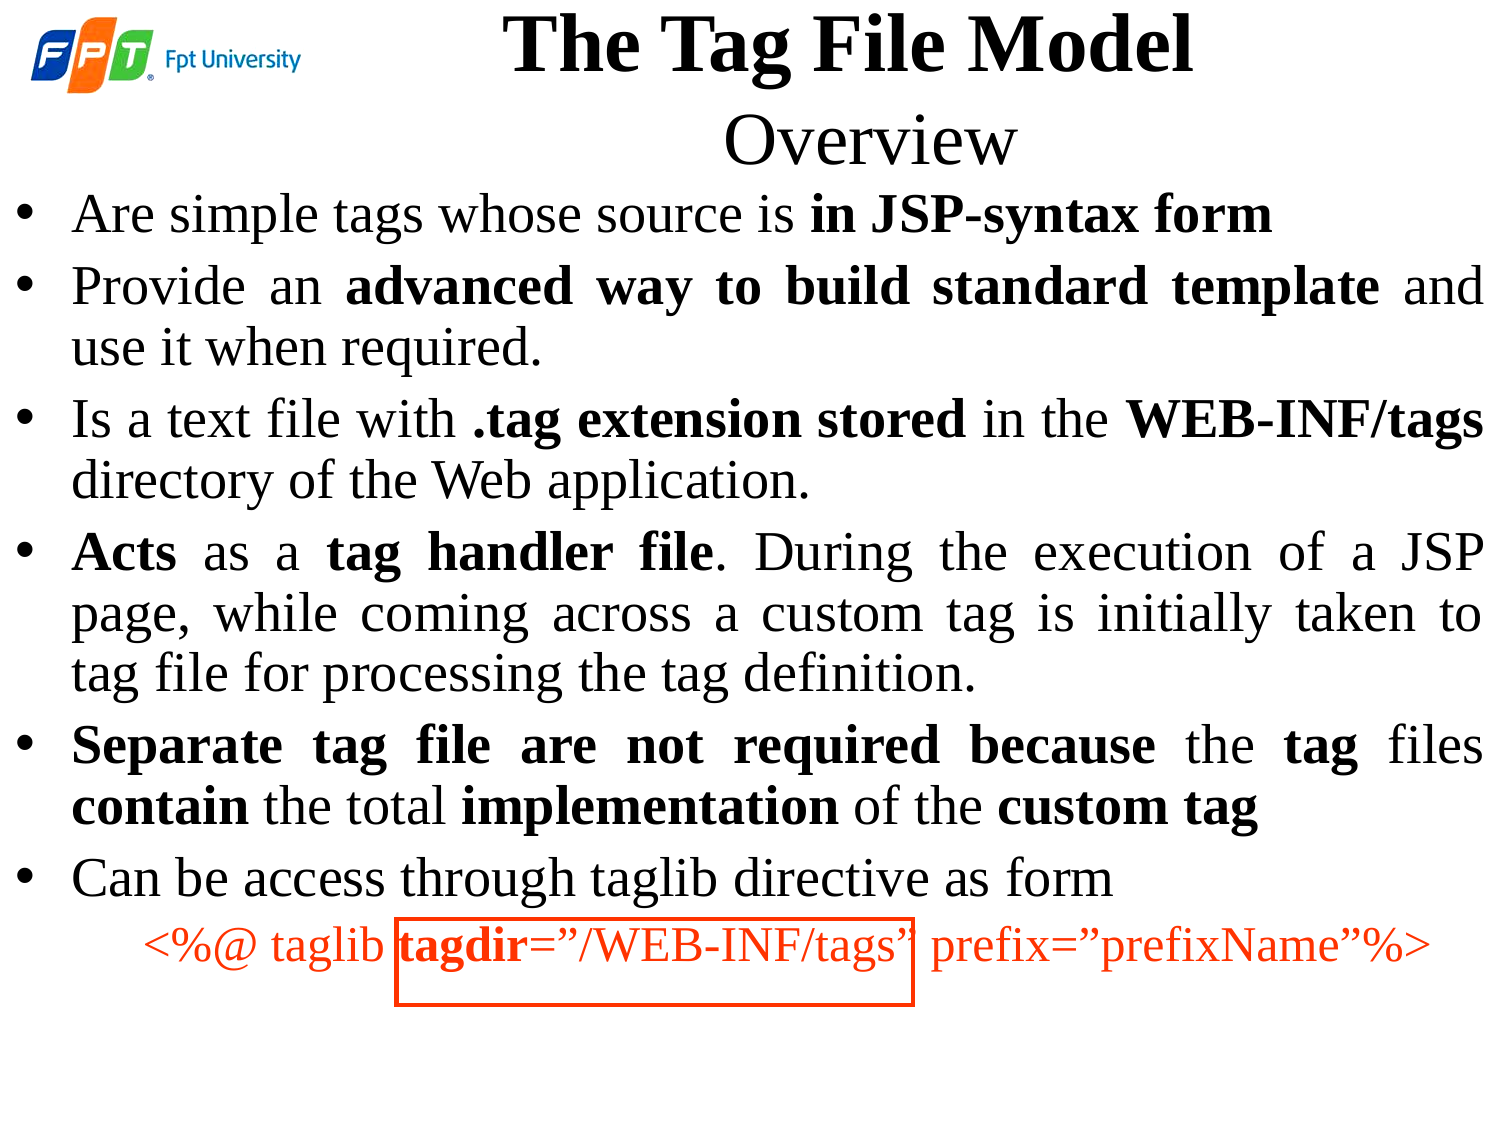

The Tag File Model
 Overview
Are simple tags whose source is in JSP-syntax form
Provide an advanced way to build standard template and use it when required.
Is a text file with .tag extension stored in the WEB-INF/tags directory of the Web application.
Acts as a tag handler file. During the execution of a JSP page, while coming across a custom tag is initially taken to tag file for processing the tag definition.
Separate tag file are not required because the tag files contain the total implementation of the custom tag
Can be access through taglib directive as form
<%@ taglib tagdir=”/WEB-INF/tags” prefix=”prefixName”%>